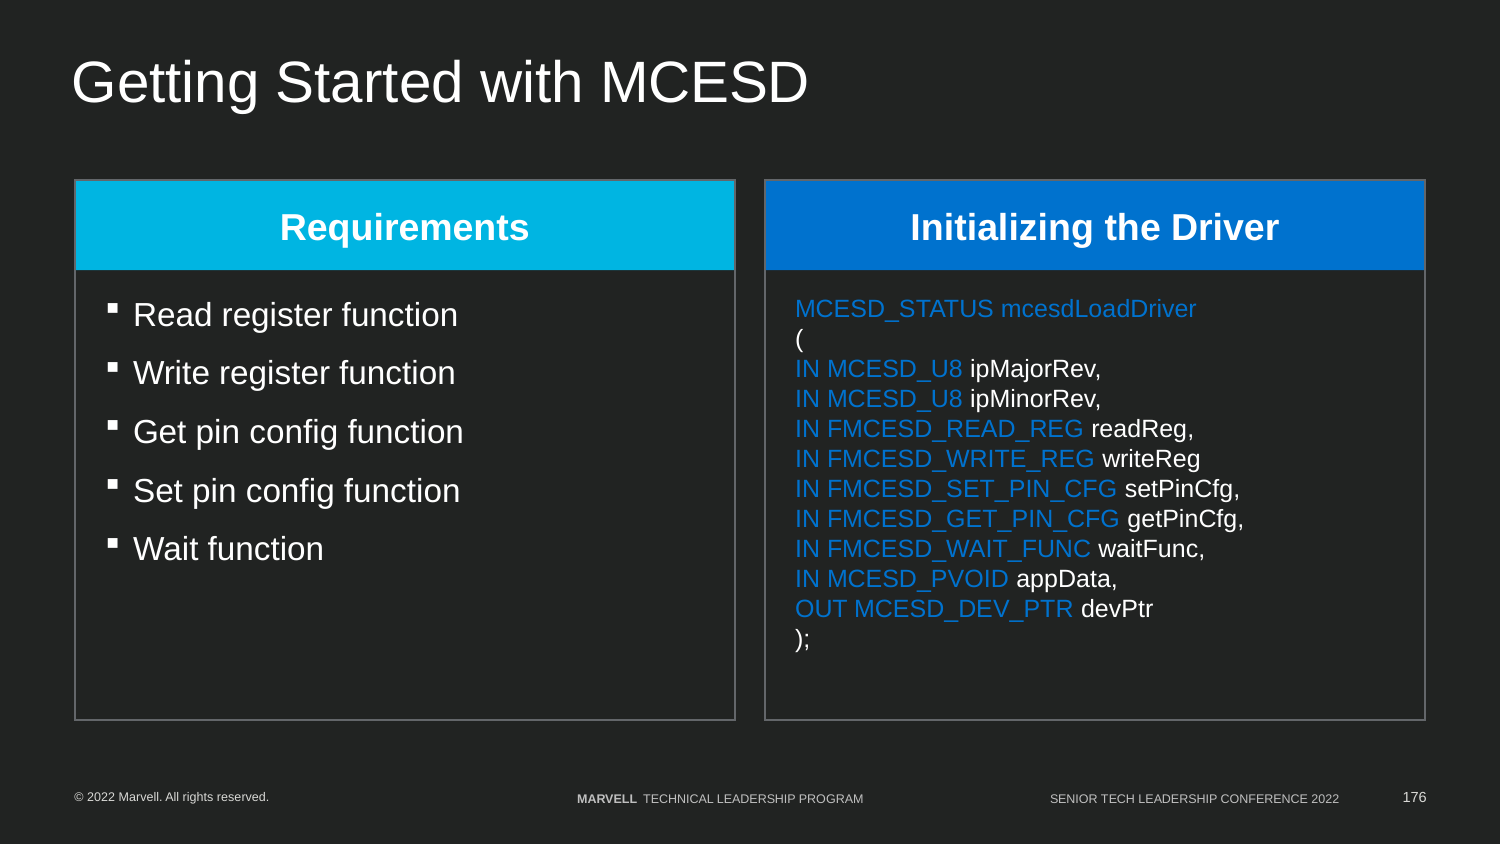

# Getting Started with MCESD
Requirements
Read register function
Write register function
Get pin config function
Set pin config function
Wait function
Initializing the Driver
MCESD_STATUS mcesdLoadDriver
(
IN MCESD_U8 ipMajorRev,
IN MCESD_U8 ipMinorRev,
IN FMCESD_READ_REG readReg,
IN FMCESD_WRITE_REG writeReg,
IN FMCESD_SET_PIN_CFG setPinCfg,
IN FMCESD_GET_PIN_CFG getPinCfg,
IN FMCESD_WAIT_FUNC waitFunc,
IN MCESD_PVOID appData,
OUT MCESD_DEV_PTR devPtr
);